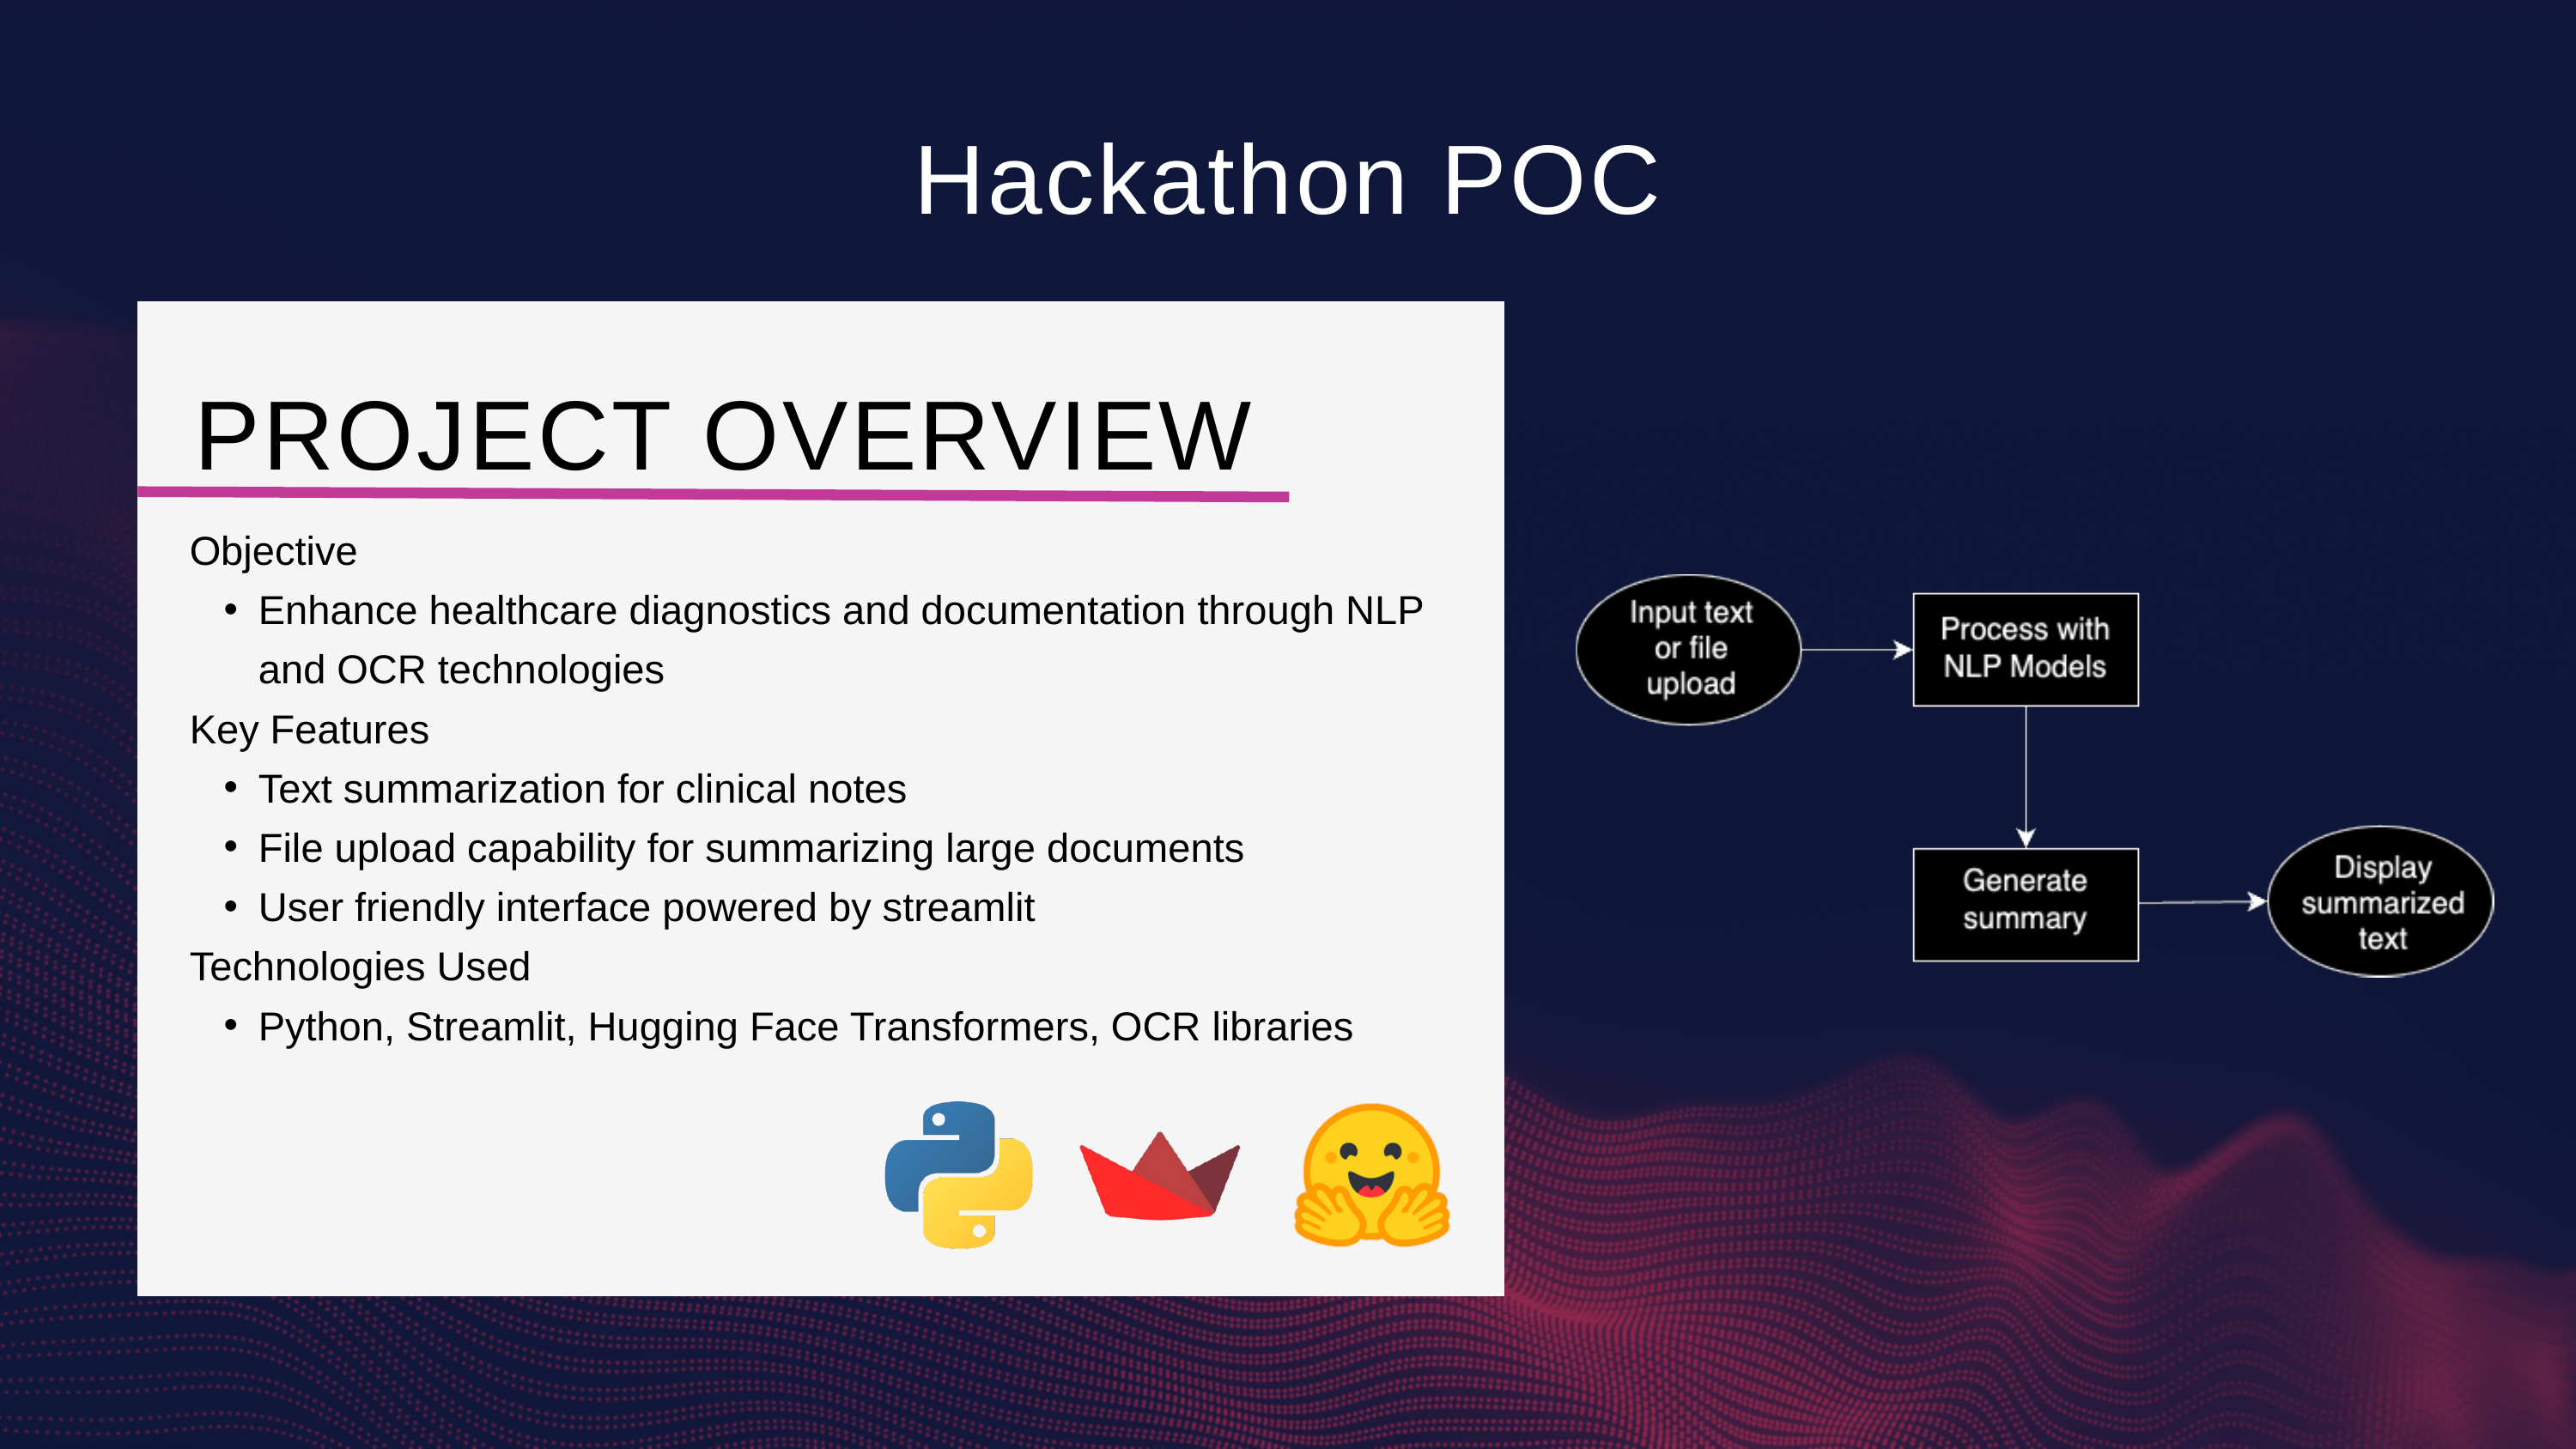

Hackathon POC

PROJECT OVERVIEW

Objective
Enhance healthcare diagnostics and documentation through NLP and OCR technologies
Key Features
Text summarization for clinical notes
File upload capability for summarizing large documents
User friendly interface powered by streamlit
Technologies Used
Python, Streamlit, Hugging Face Transformers, OCR libraries